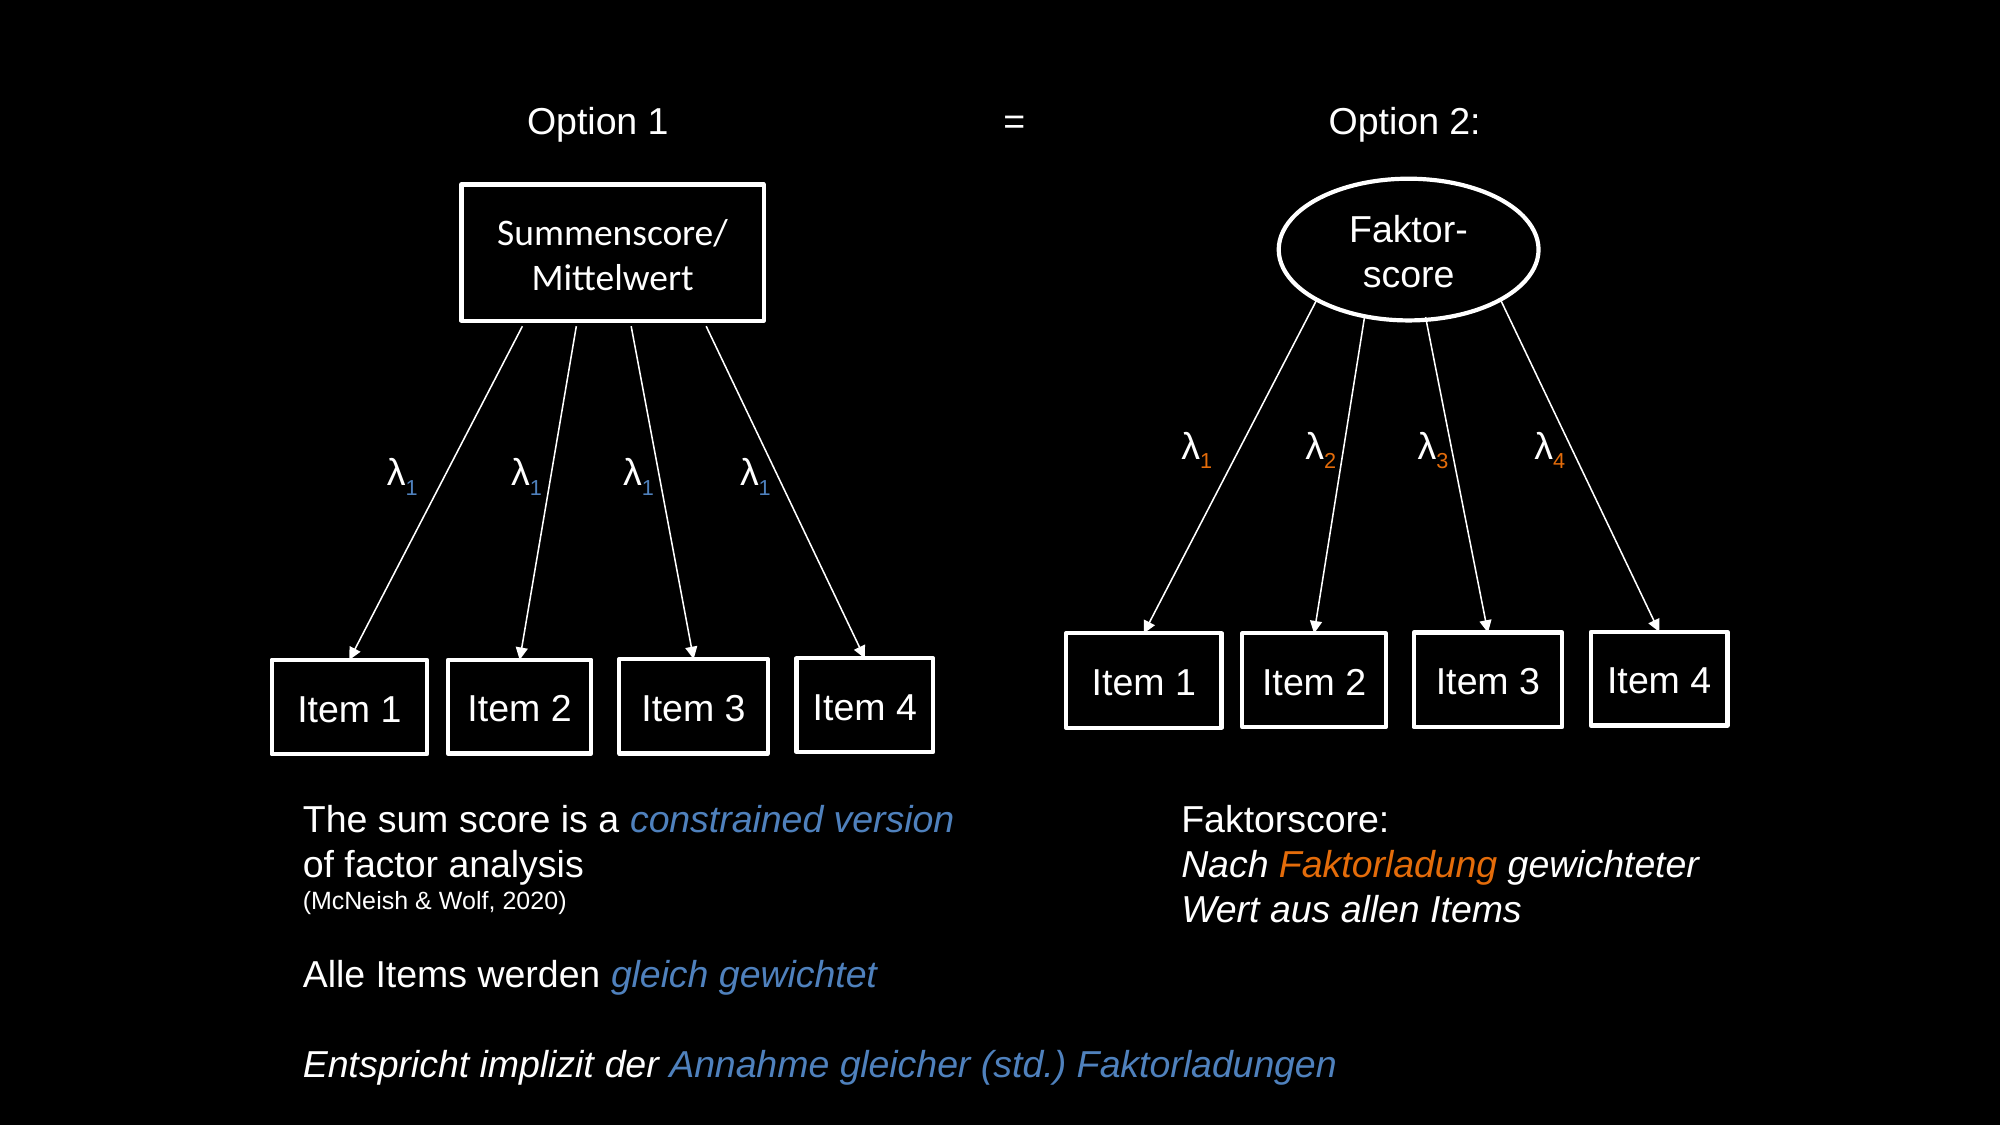

Option 1                                =
Option 2:
Faktor-score
Summenscore/
Mittelwert
λ1
λ2
λ3
λ4
λ1
λ1
λ1
λ1
Item 4
Item 3
Item 1
Item 2
Item 4
Item 3
Item 1
Item 2
Faktorscore:
Nach Faktorladung gewichteter
Wert aus allen Items
The sum score is a constrained version of factor analysis
(McNeish & Wolf, 2020)
Alle Items werden gleich gewichtet

Entspricht implizit der Annahme gleicher (std.) Faktorladungen